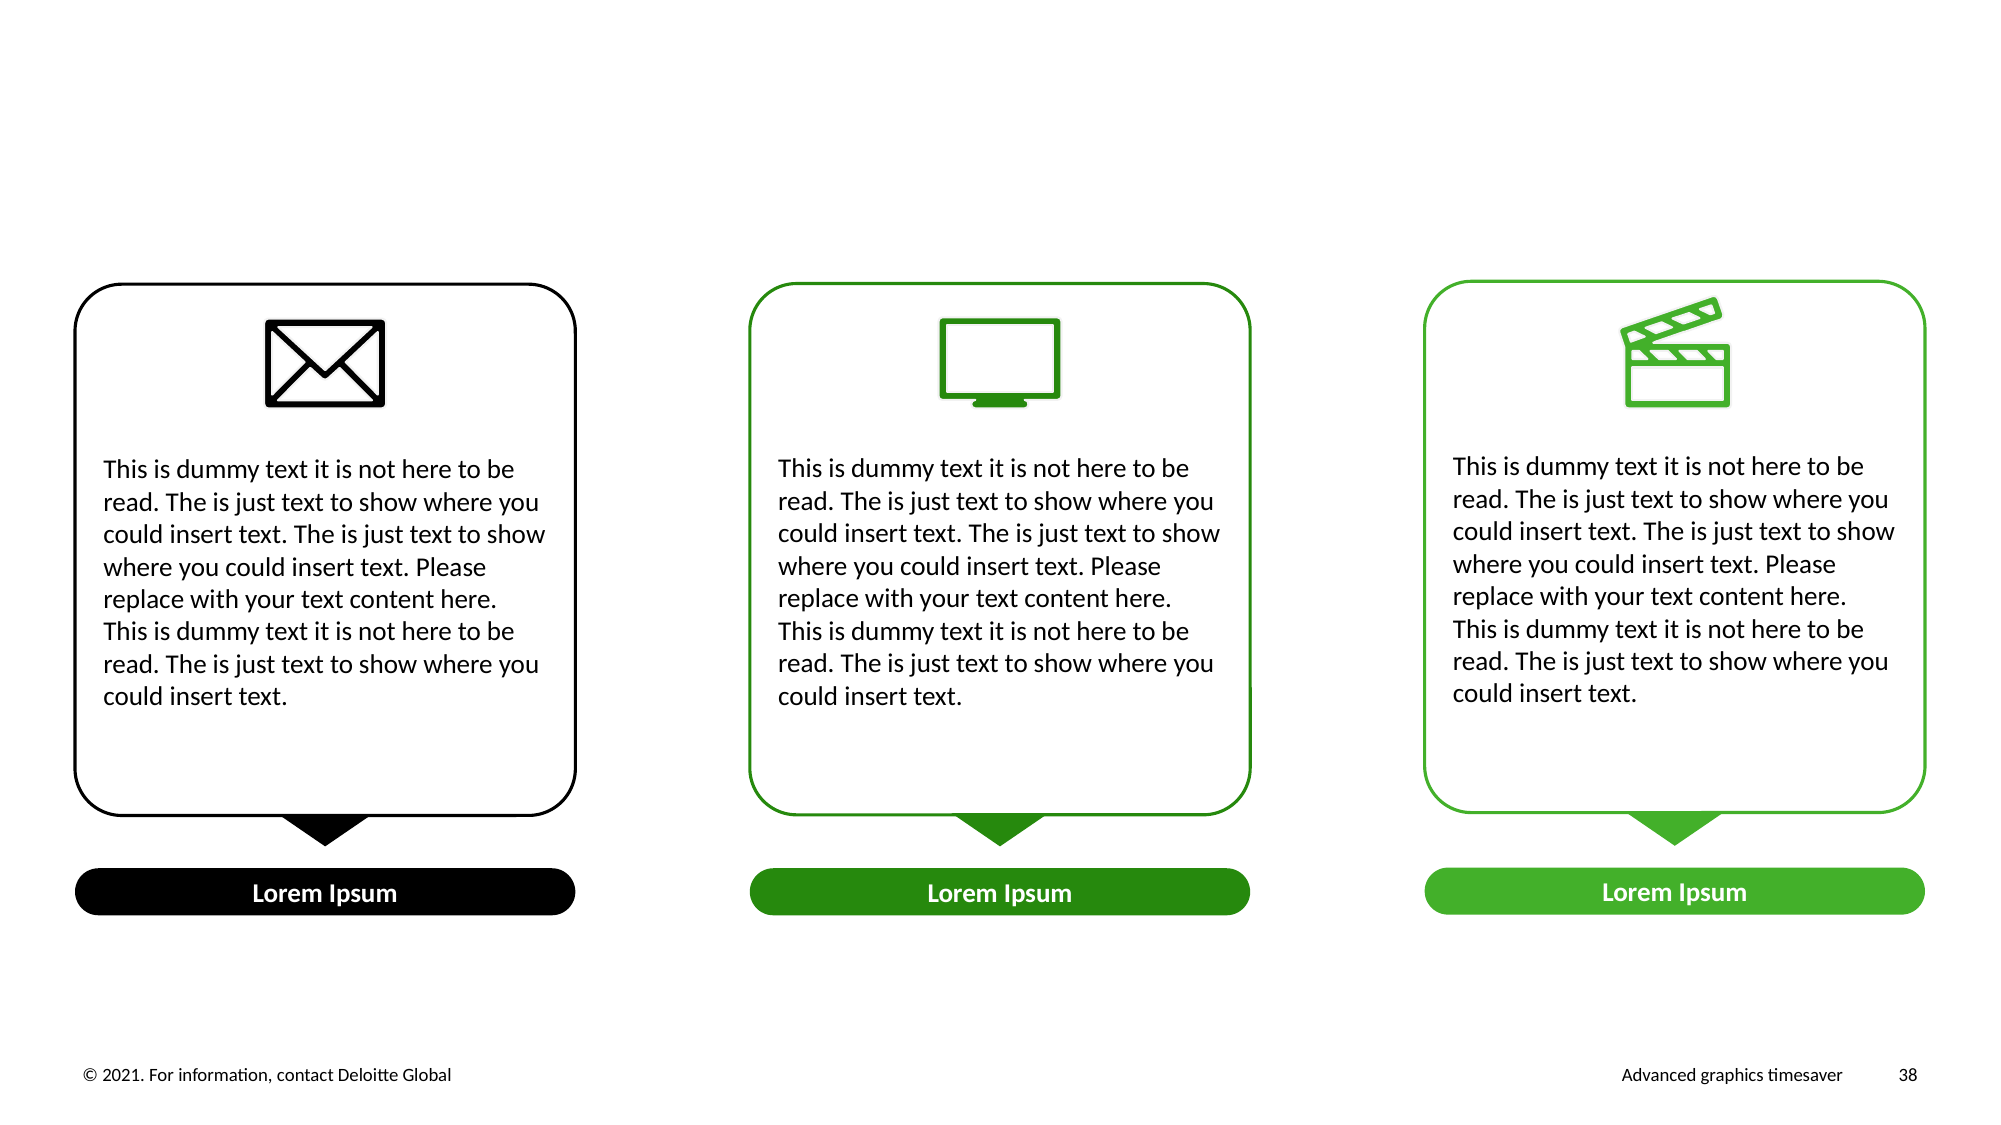

This is dummy text it is not here to be read. The is just text to show where you could insert text. The is just text to show where you could insert text. Please replace with your text content here. This is dummy text it is not here to be read. The is just text to show where you could insert text.
This is dummy text it is not here to be read. The is just text to show where you could insert text. The is just text to show where you could insert text. Please replace with your text content here. This is dummy text it is not here to be read. The is just text to show where you could insert text.
This is dummy text it is not here to be read. The is just text to show where you could insert text. The is just text to show where you could insert text. Please replace with your text content here. This is dummy text it is not here to be read. The is just text to show where you could insert text.

Lorem Ipsum
Lorem Ipsum
Lorem Ipsum